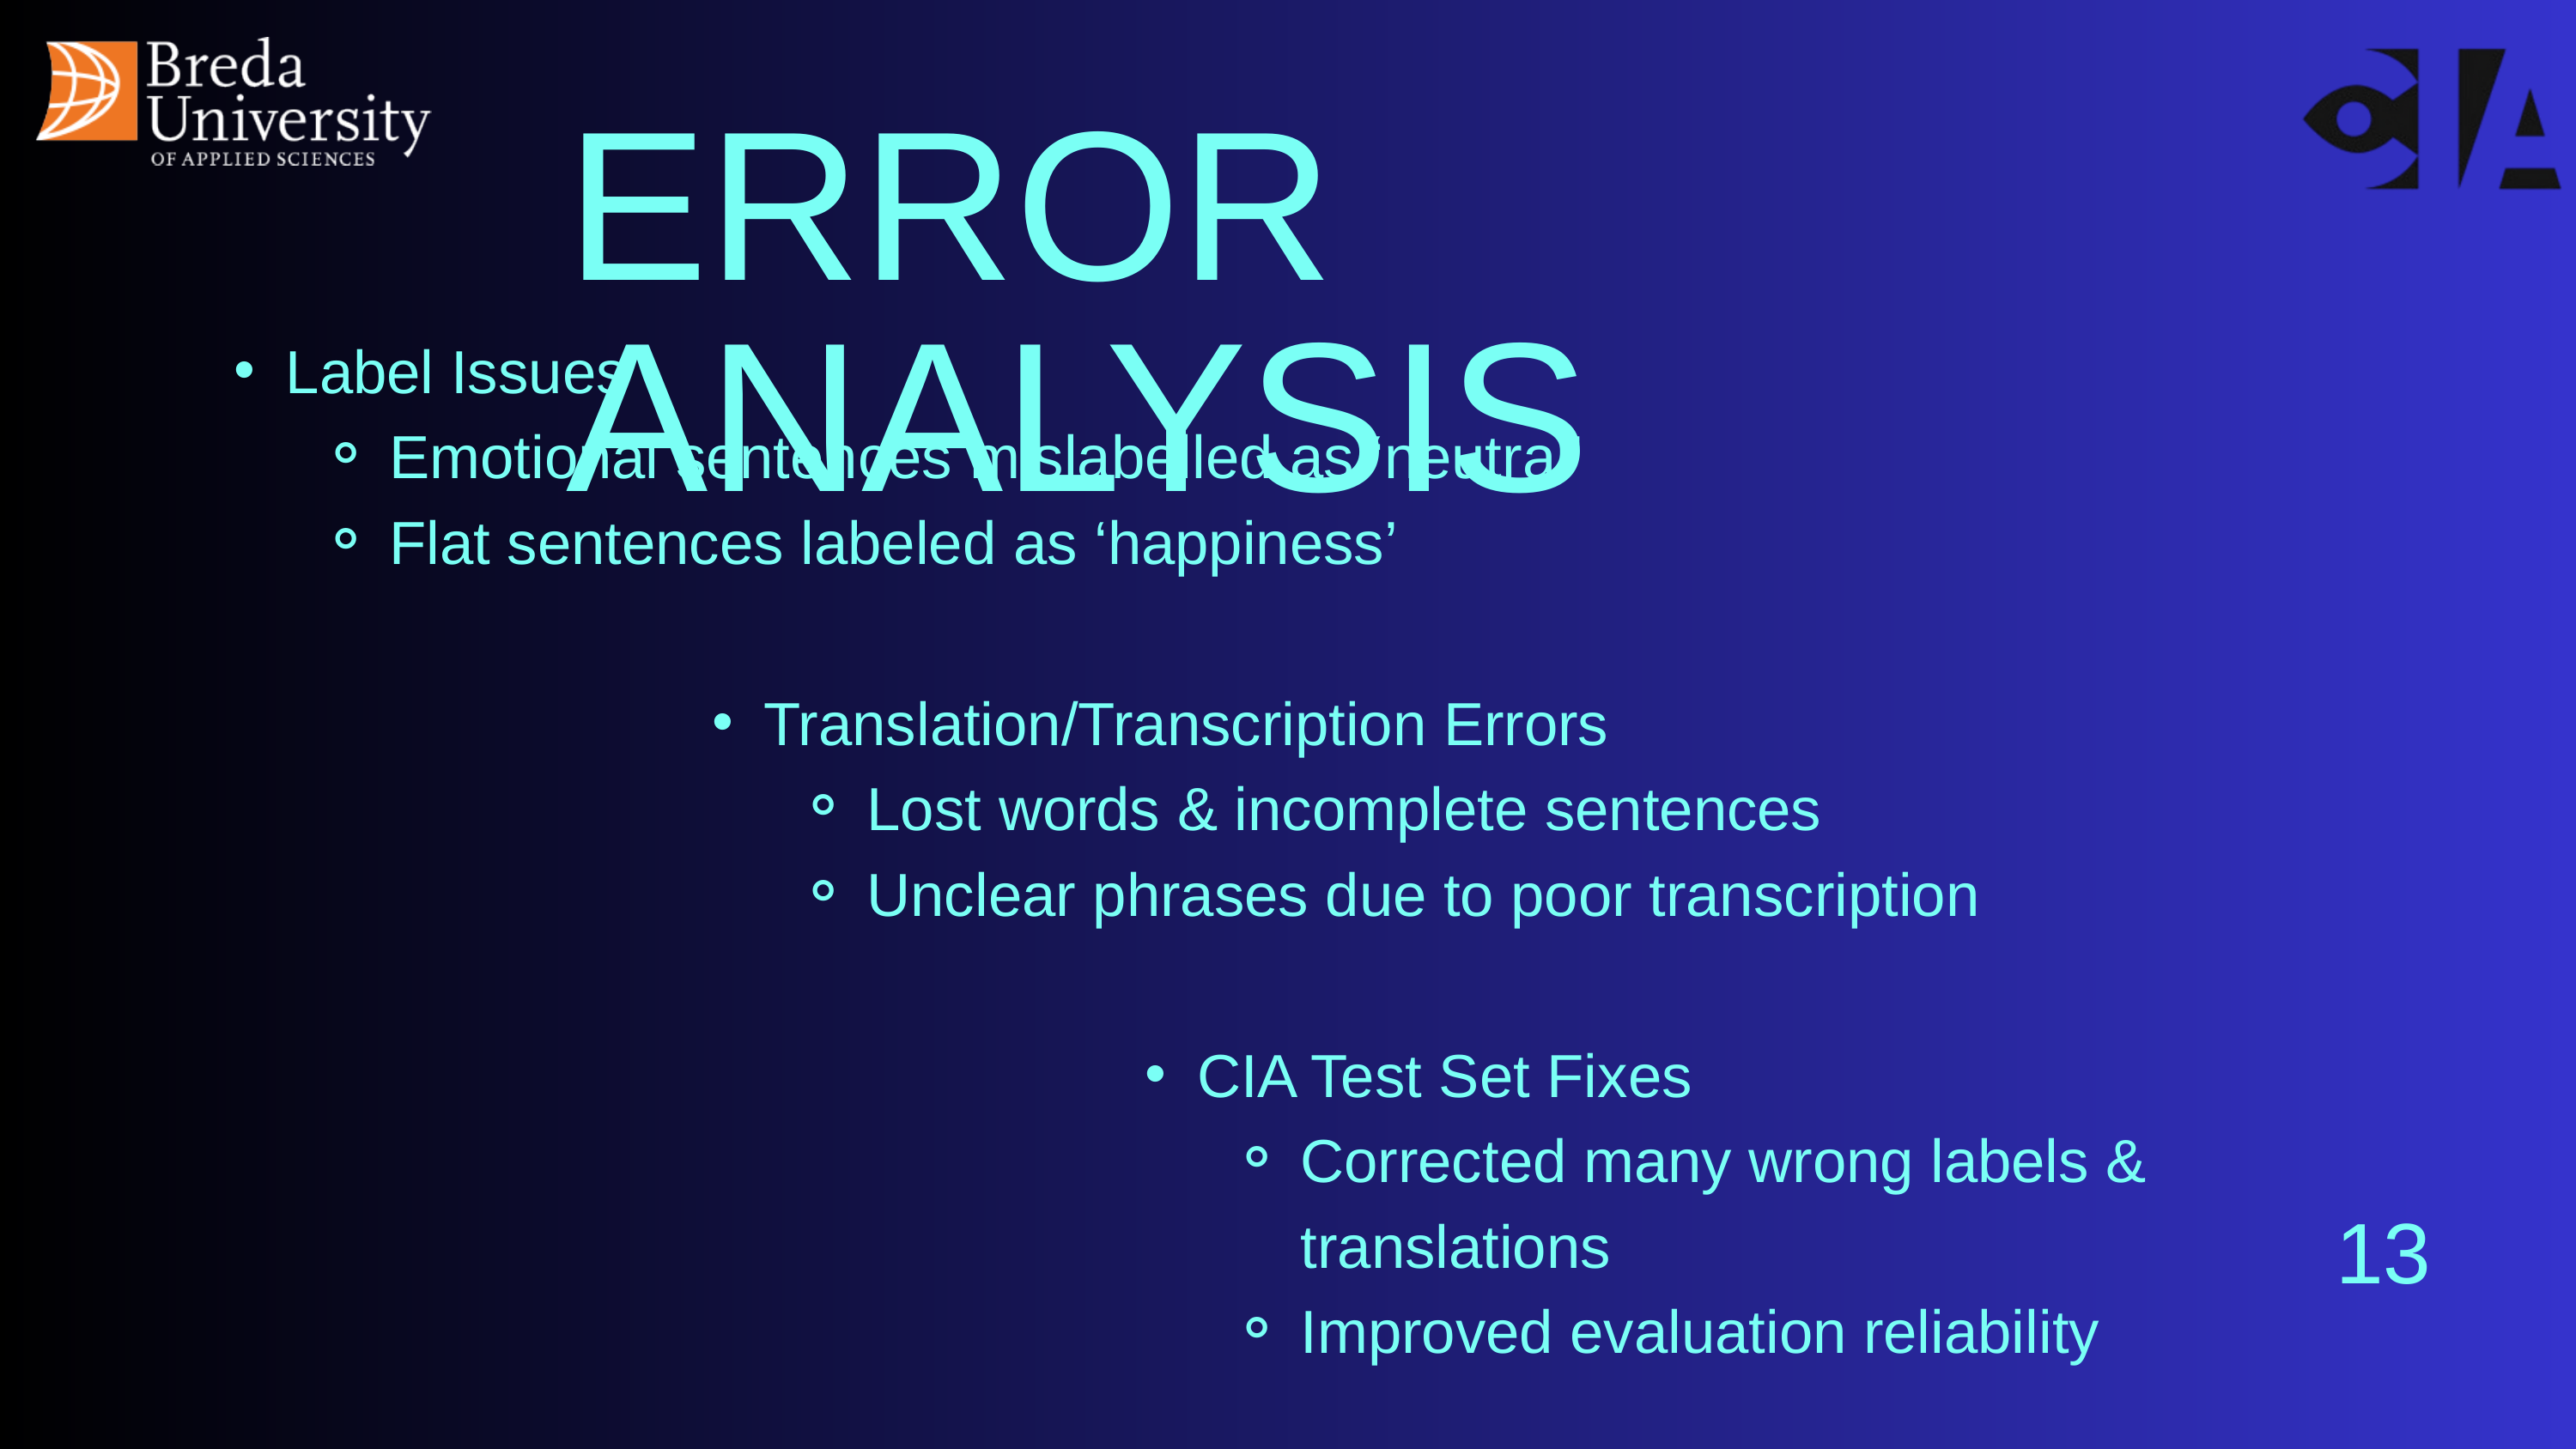

ERROR ANALYSIS
Label Issues
Emotional sentences mislabelled as ‘neutral’
Flat sentences labeled as ‘happiness’
Translation/Transcription Errors
Lost words & incomplete sentences
Unclear phrases due to poor transcription
CIA Test Set Fixes
Corrected many wrong labels & translations
Improved evaluation reliability
13